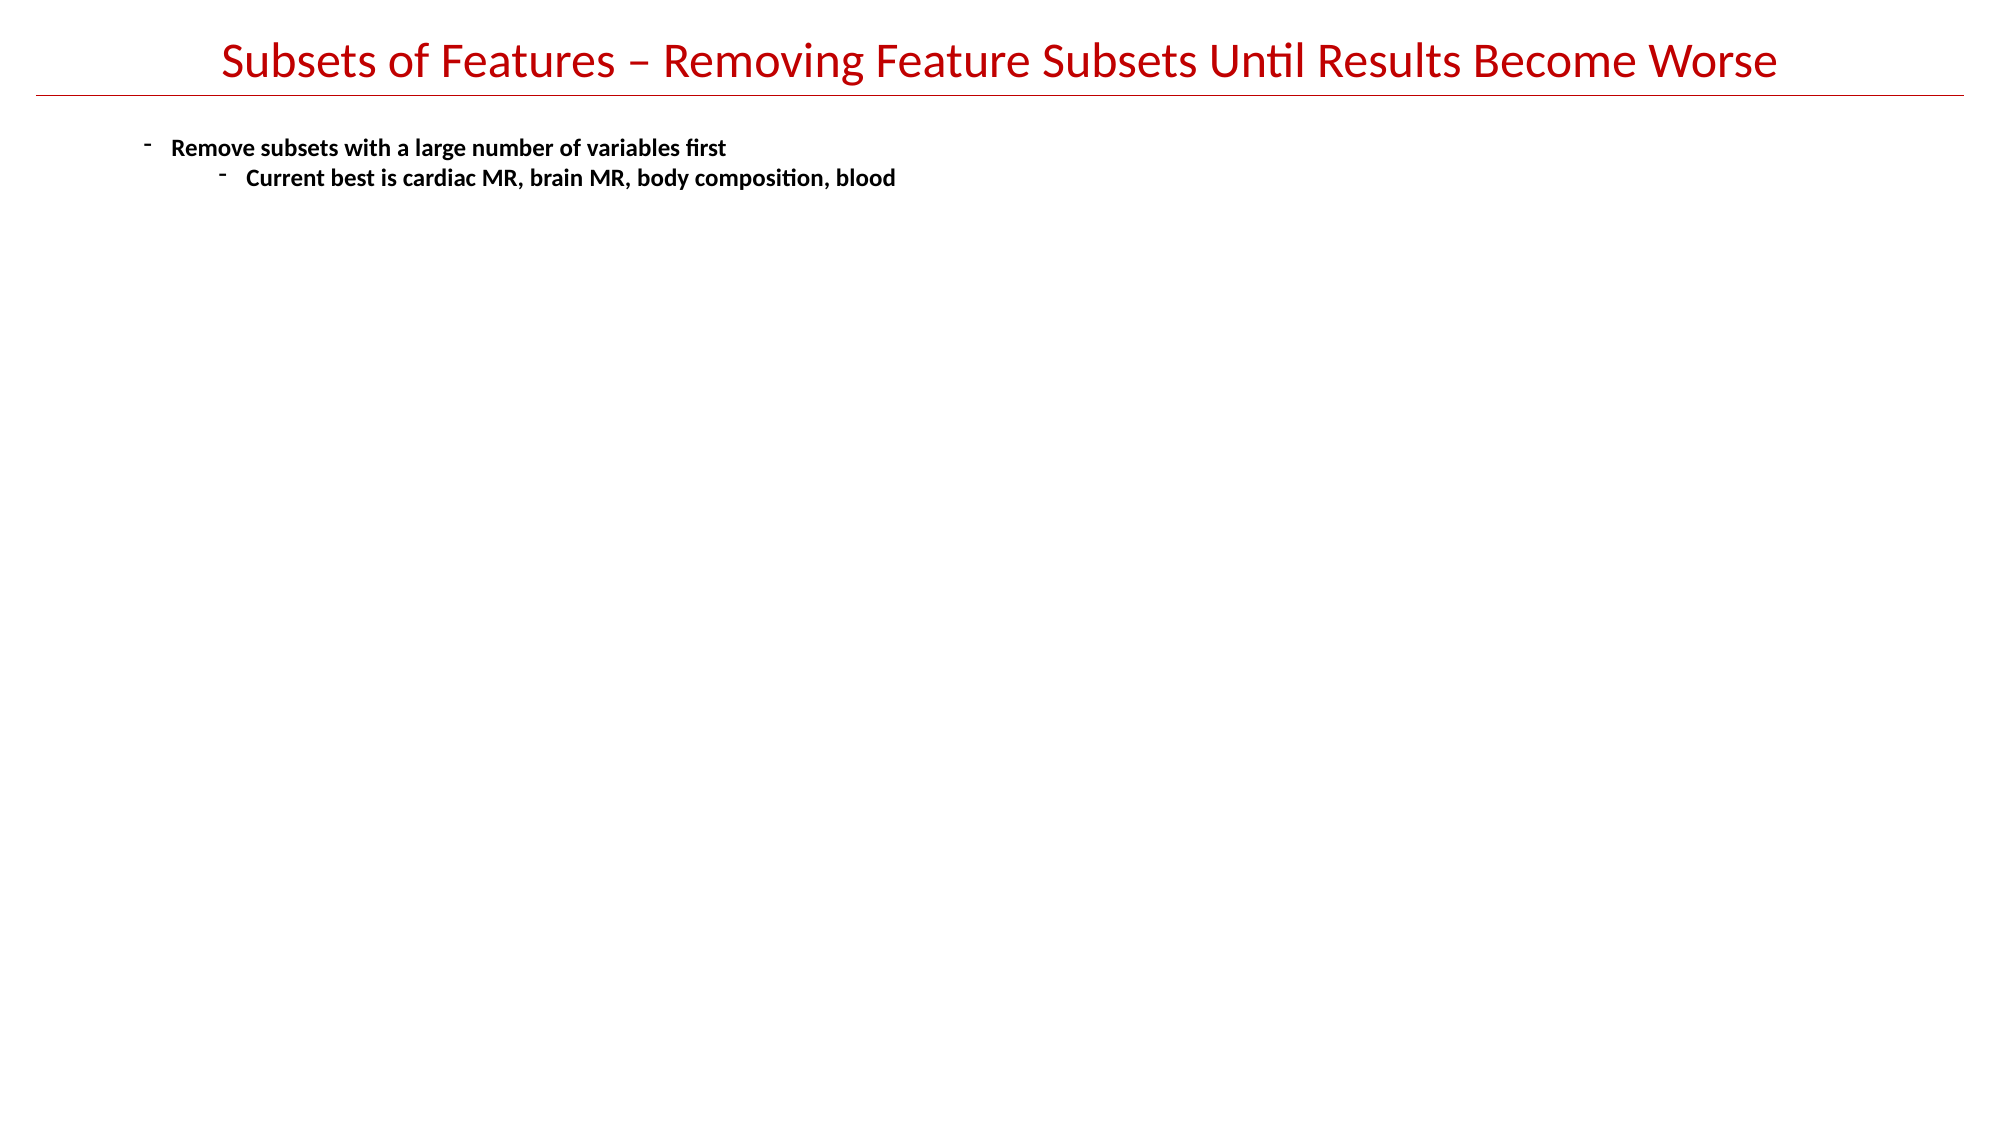

Subsets of Features – Removing Feature Subsets Until Results Become Worse
Remove subsets with a large number of variables first
Current best is cardiac MR, brain MR, body composition, blood